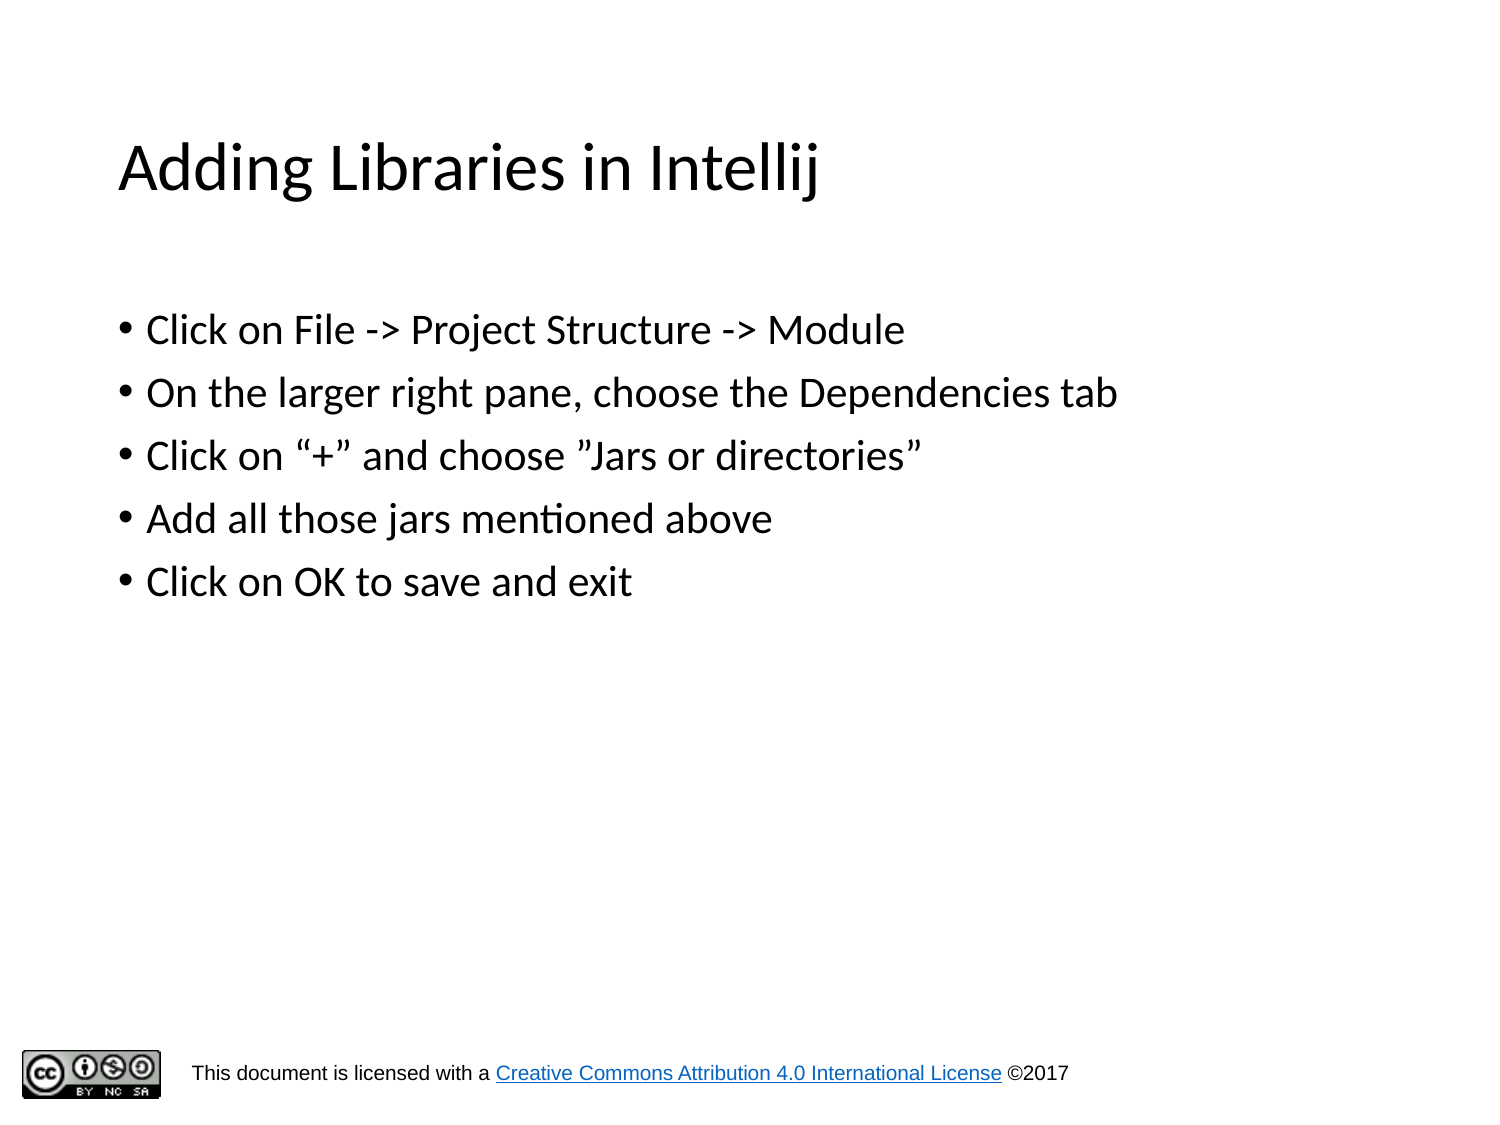

# Adding Libraries in Intellij
Click on File -> Project Structure -> Module
On the larger right pane, choose the Dependencies tab
Click on “+” and choose ”Jars or directories”
Add all those jars mentioned above
Click on OK to save and exit